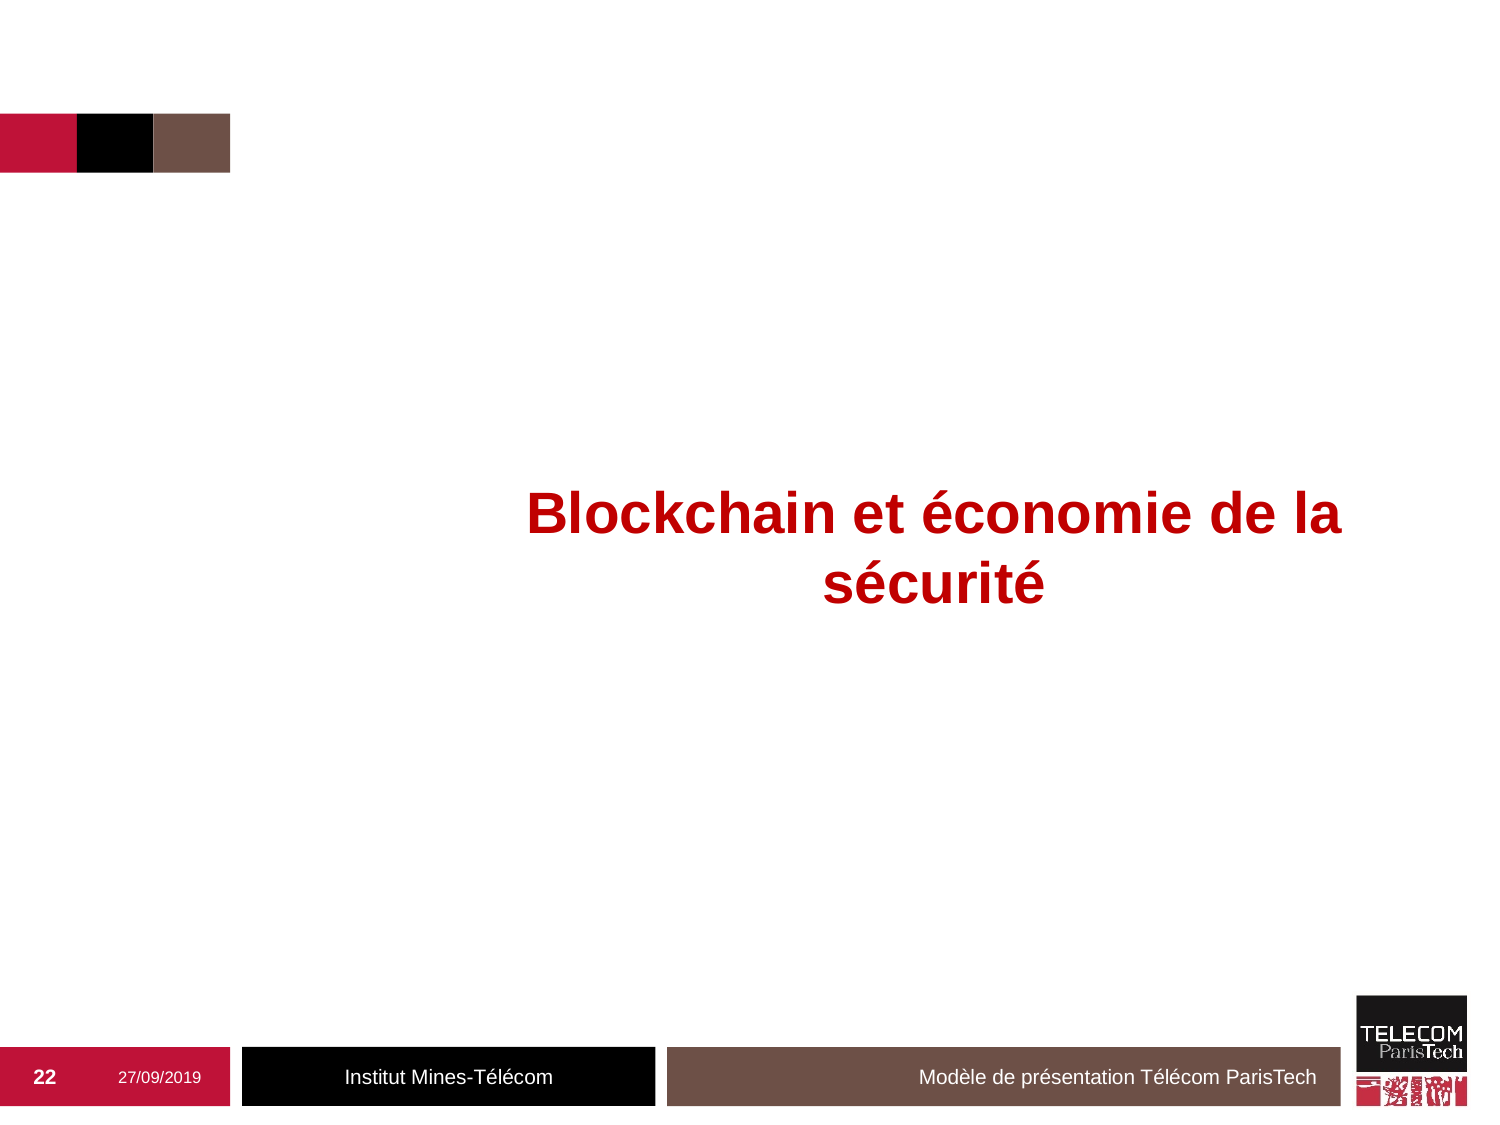

Blockchain et économie de la sécurité
22
27/09/2019
Modèle de présentation Télécom ParisTech